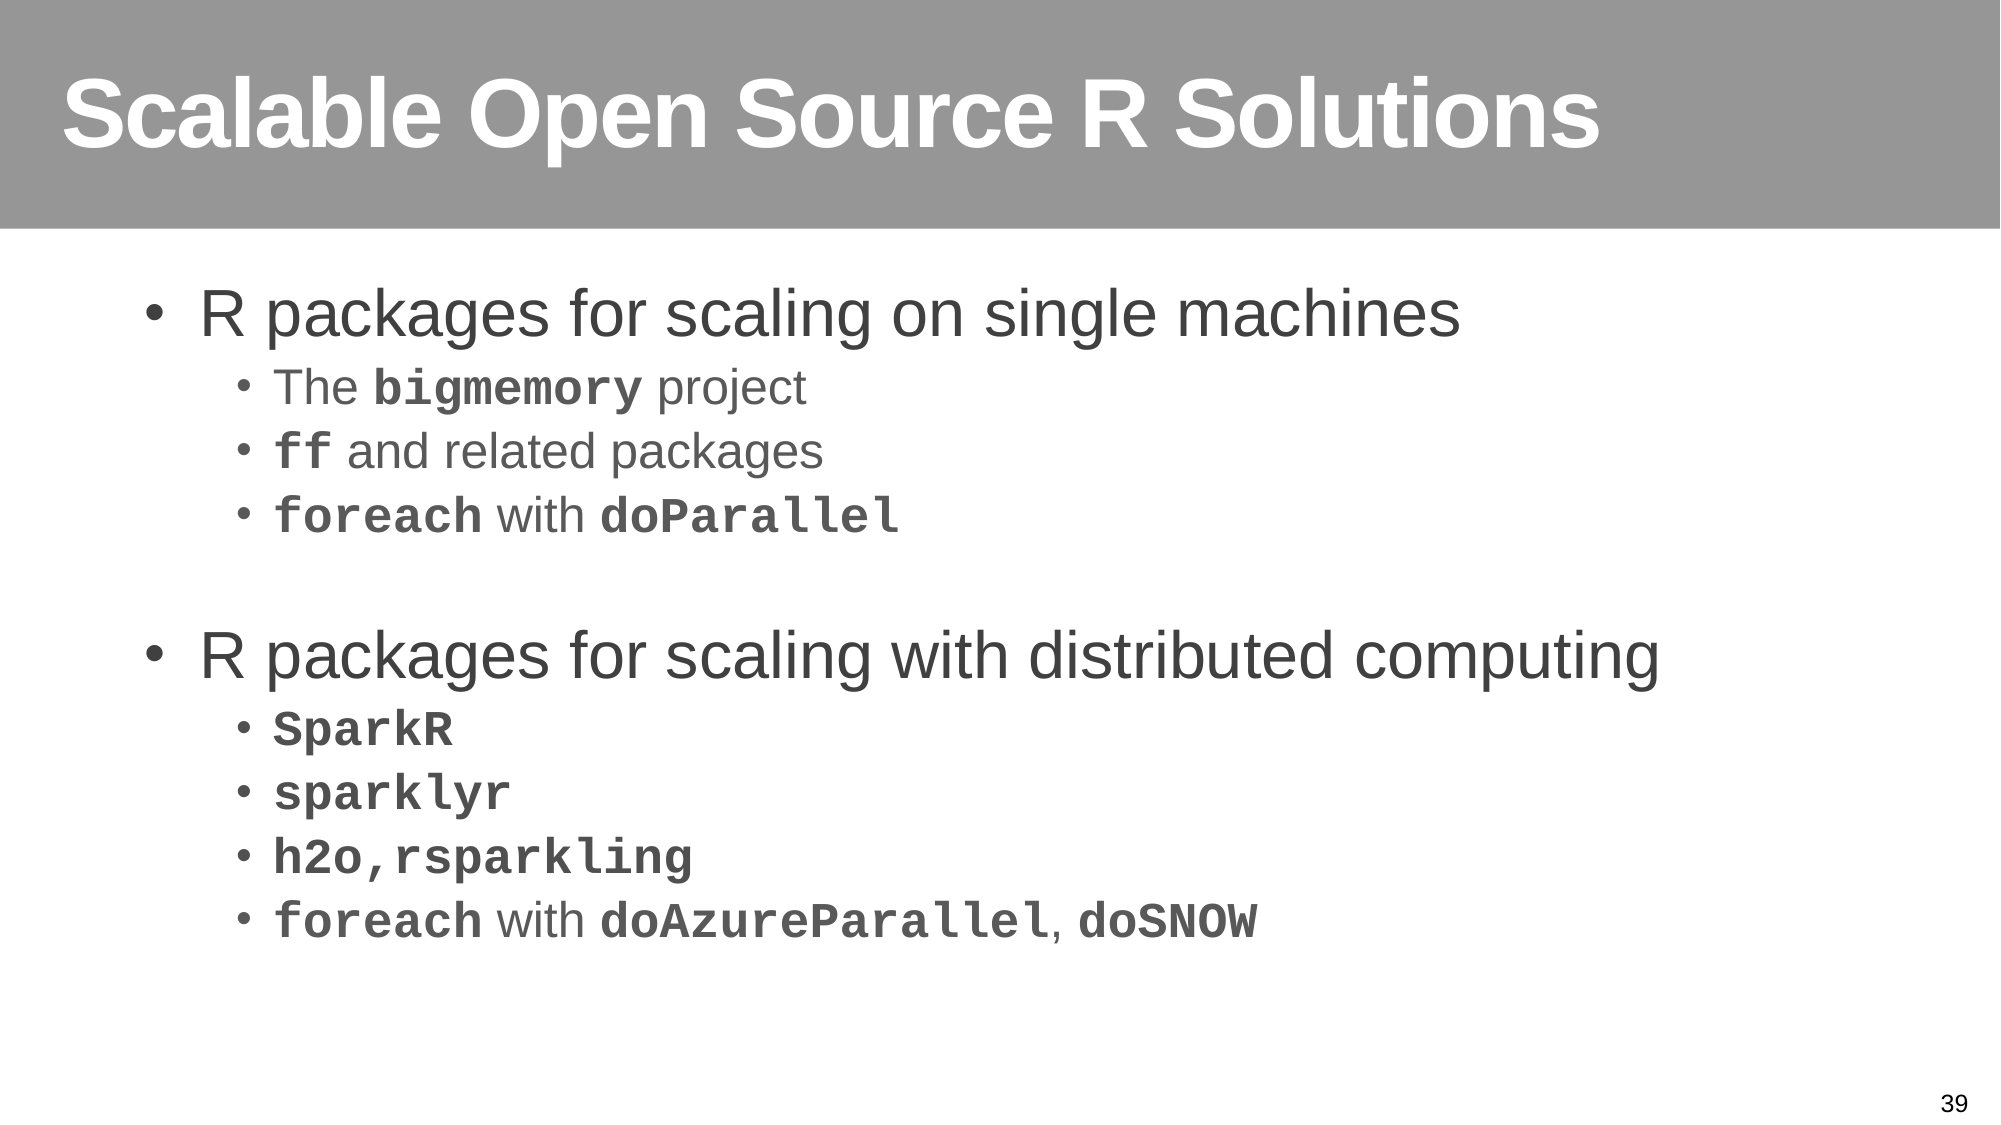

Scalable Open Source R Solutions
R packages for scaling on single machines
The bigmemory project
ff and related packages
foreach with doParallel

R packages for scaling with distributed computing
SparkR
sparklyr
h2o,rsparkling
foreach with doAzureParallel, doSNOW

39